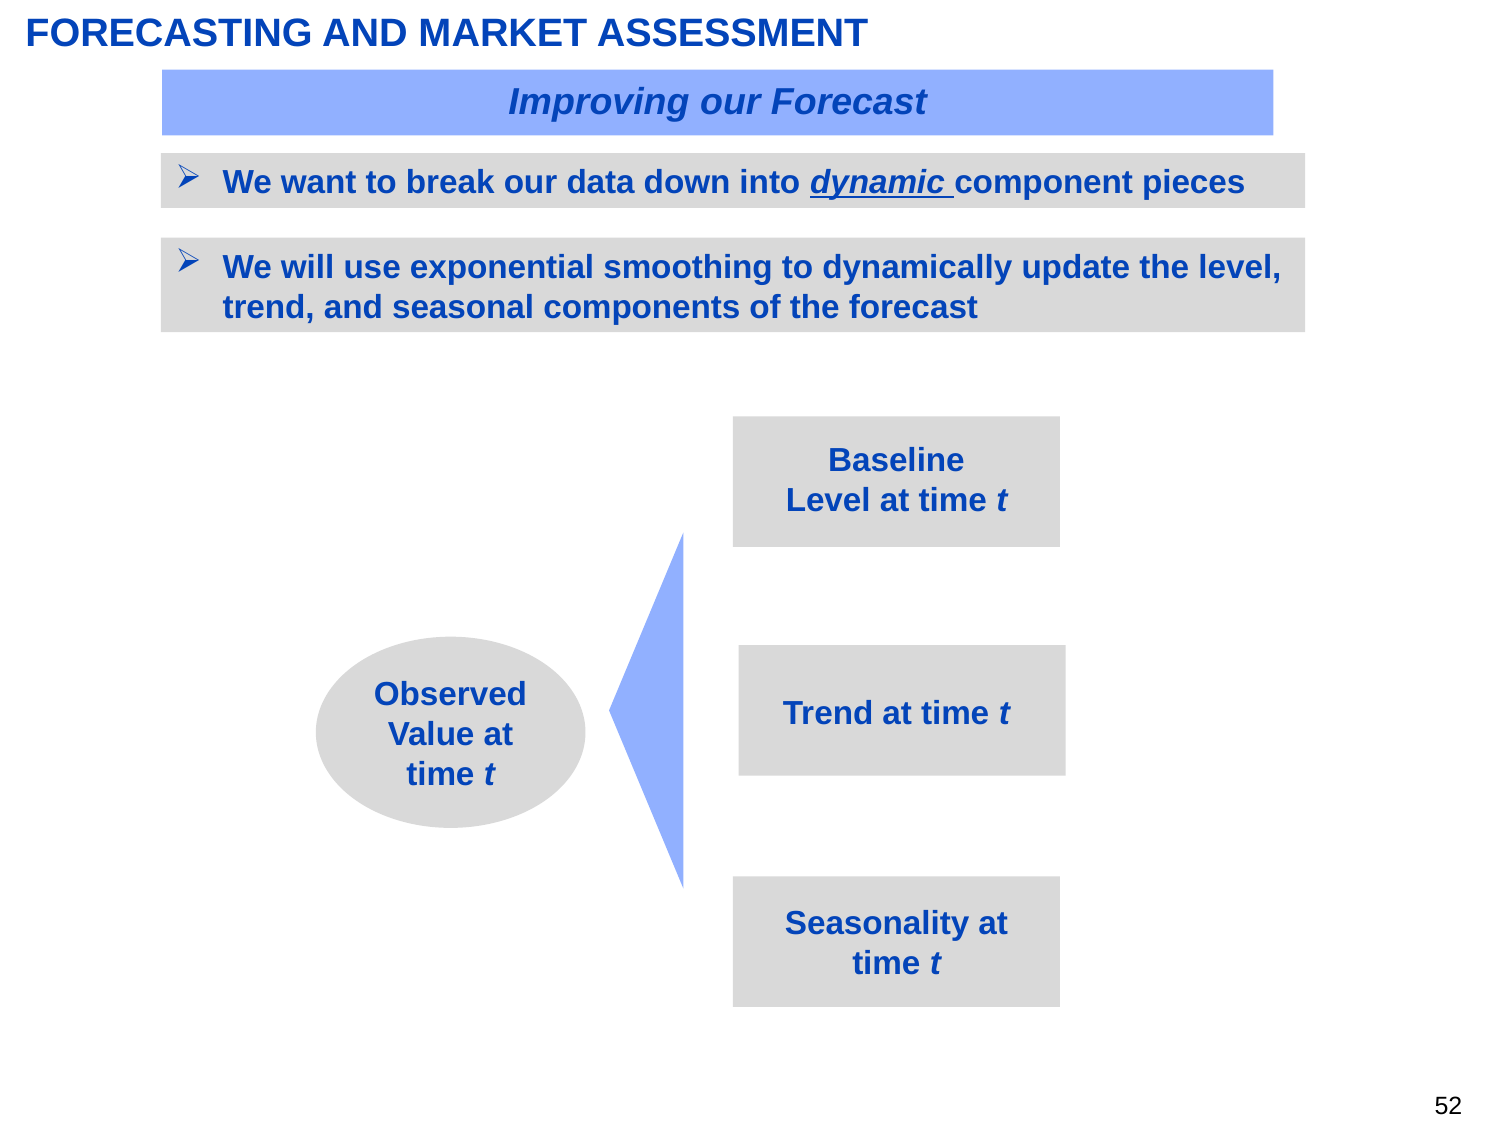

# FORECASTING AND MARKET ASSESSMENT
Improving our Forecast
We want to break our data down into dynamic component pieces
We will use exponential smoothing to dynamically update the level, trend, and seasonal components of the forecast

Baseline Level at time t
Observed Value at time t

Trend at time t

Seasonality at time t
52